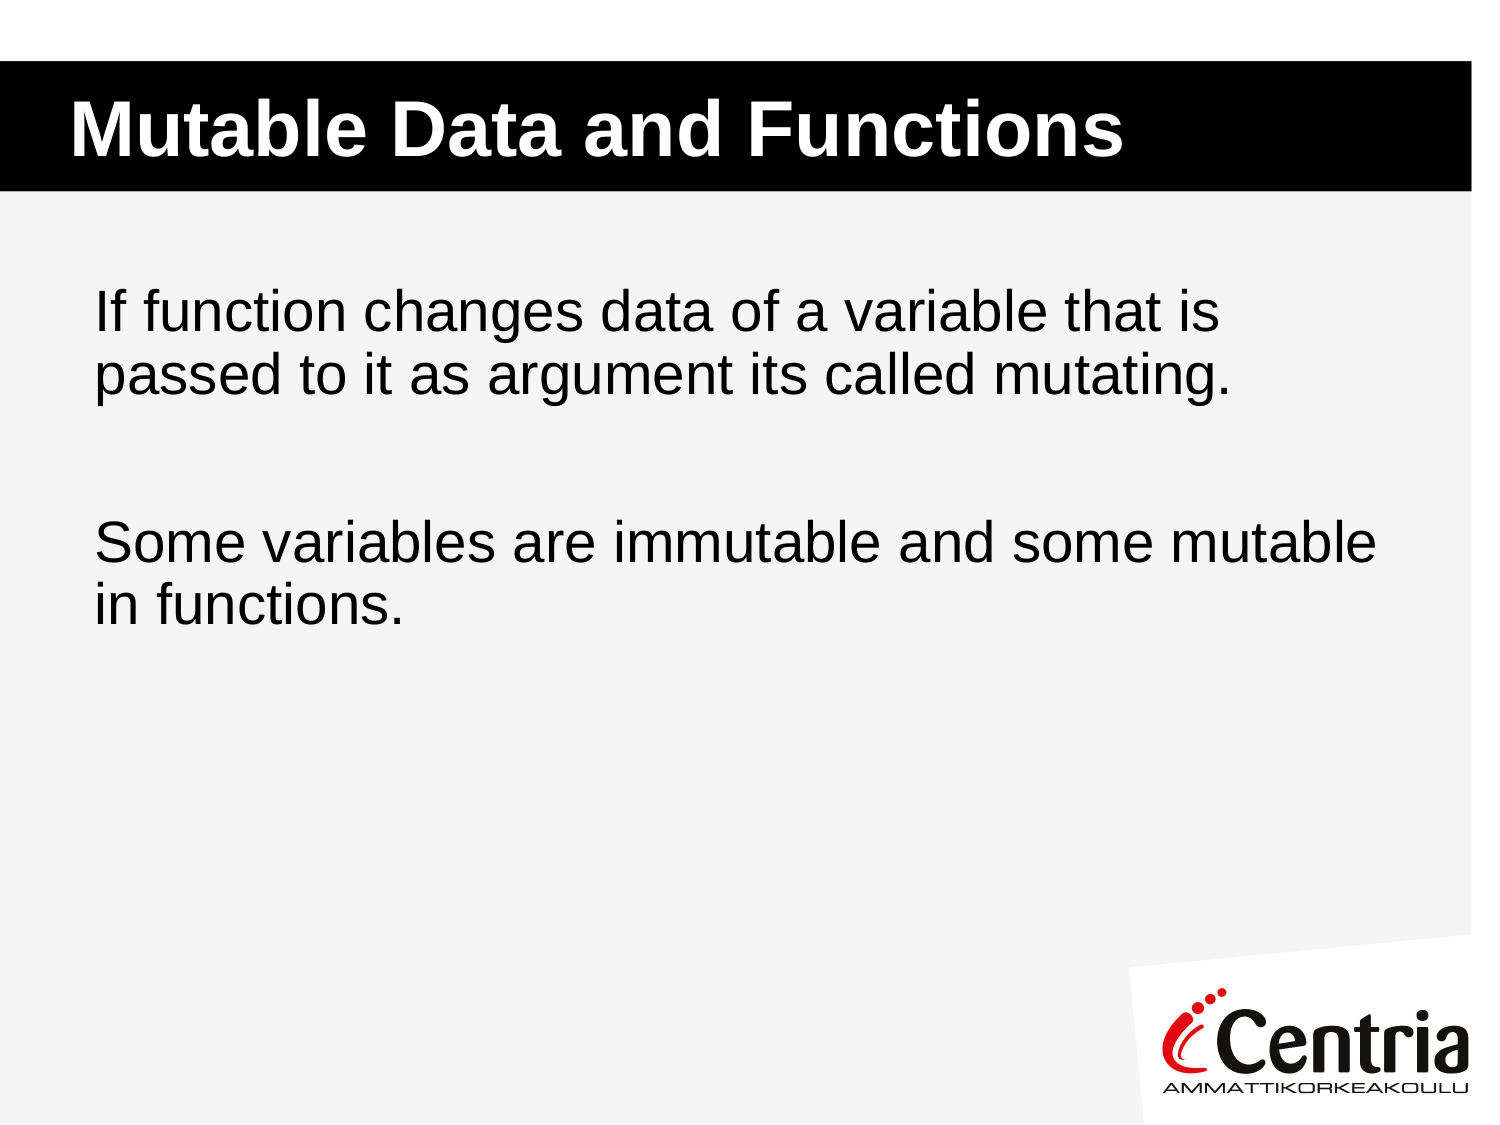

# Mutable Data and Functions
If function changes data of a variable that is passed to it as argument its called mutating.

Some variables are immutable and some mutable in functions.